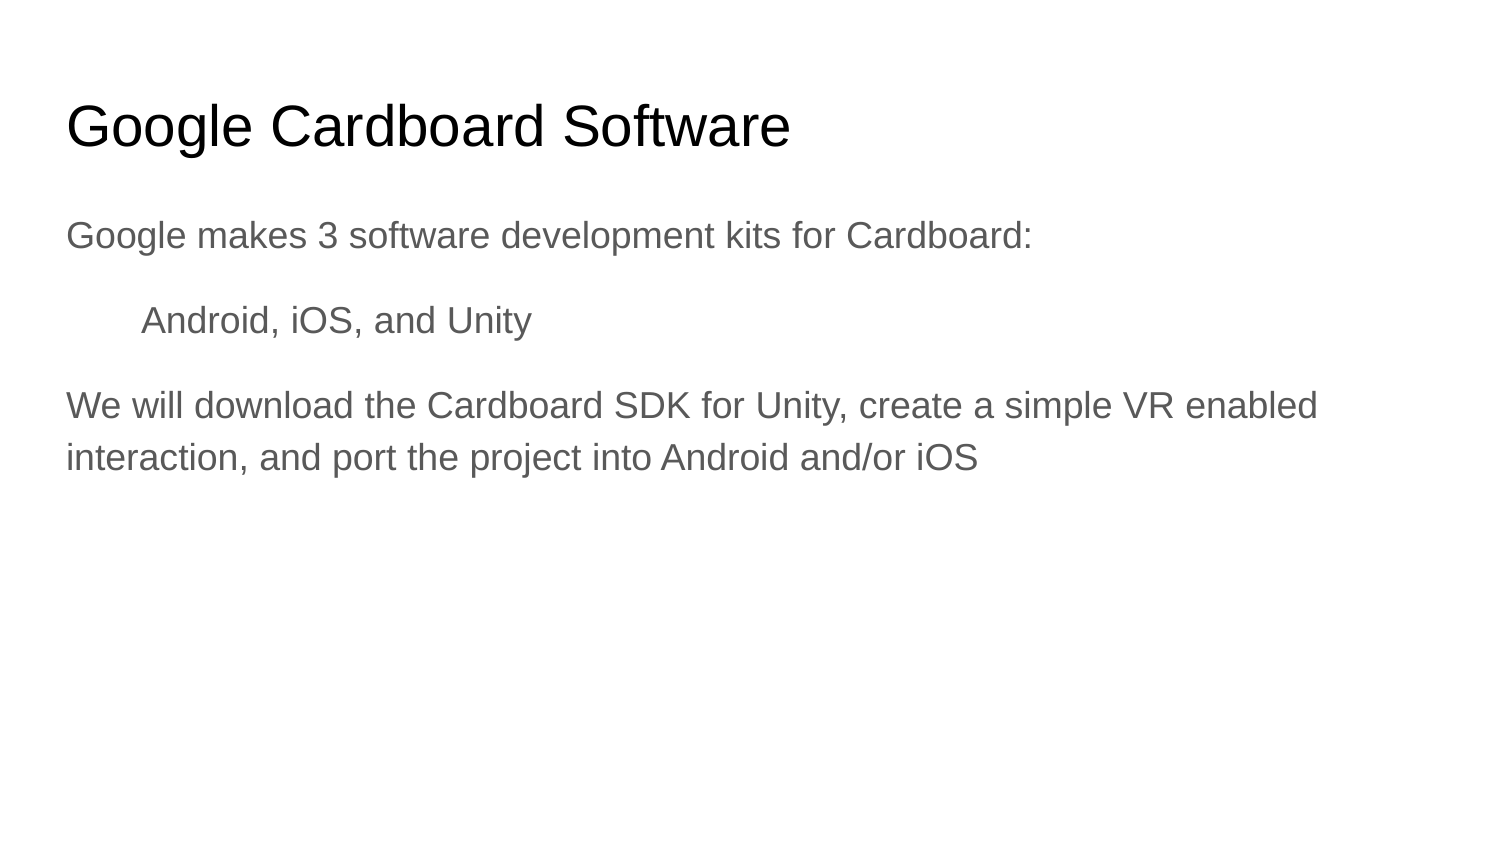

# Google Cardboard Software
Google makes 3 software development kits for Cardboard:
Android, iOS, and Unity
We will download the Cardboard SDK for Unity, create a simple VR enabled interaction, and port the project into Android and/or iOS